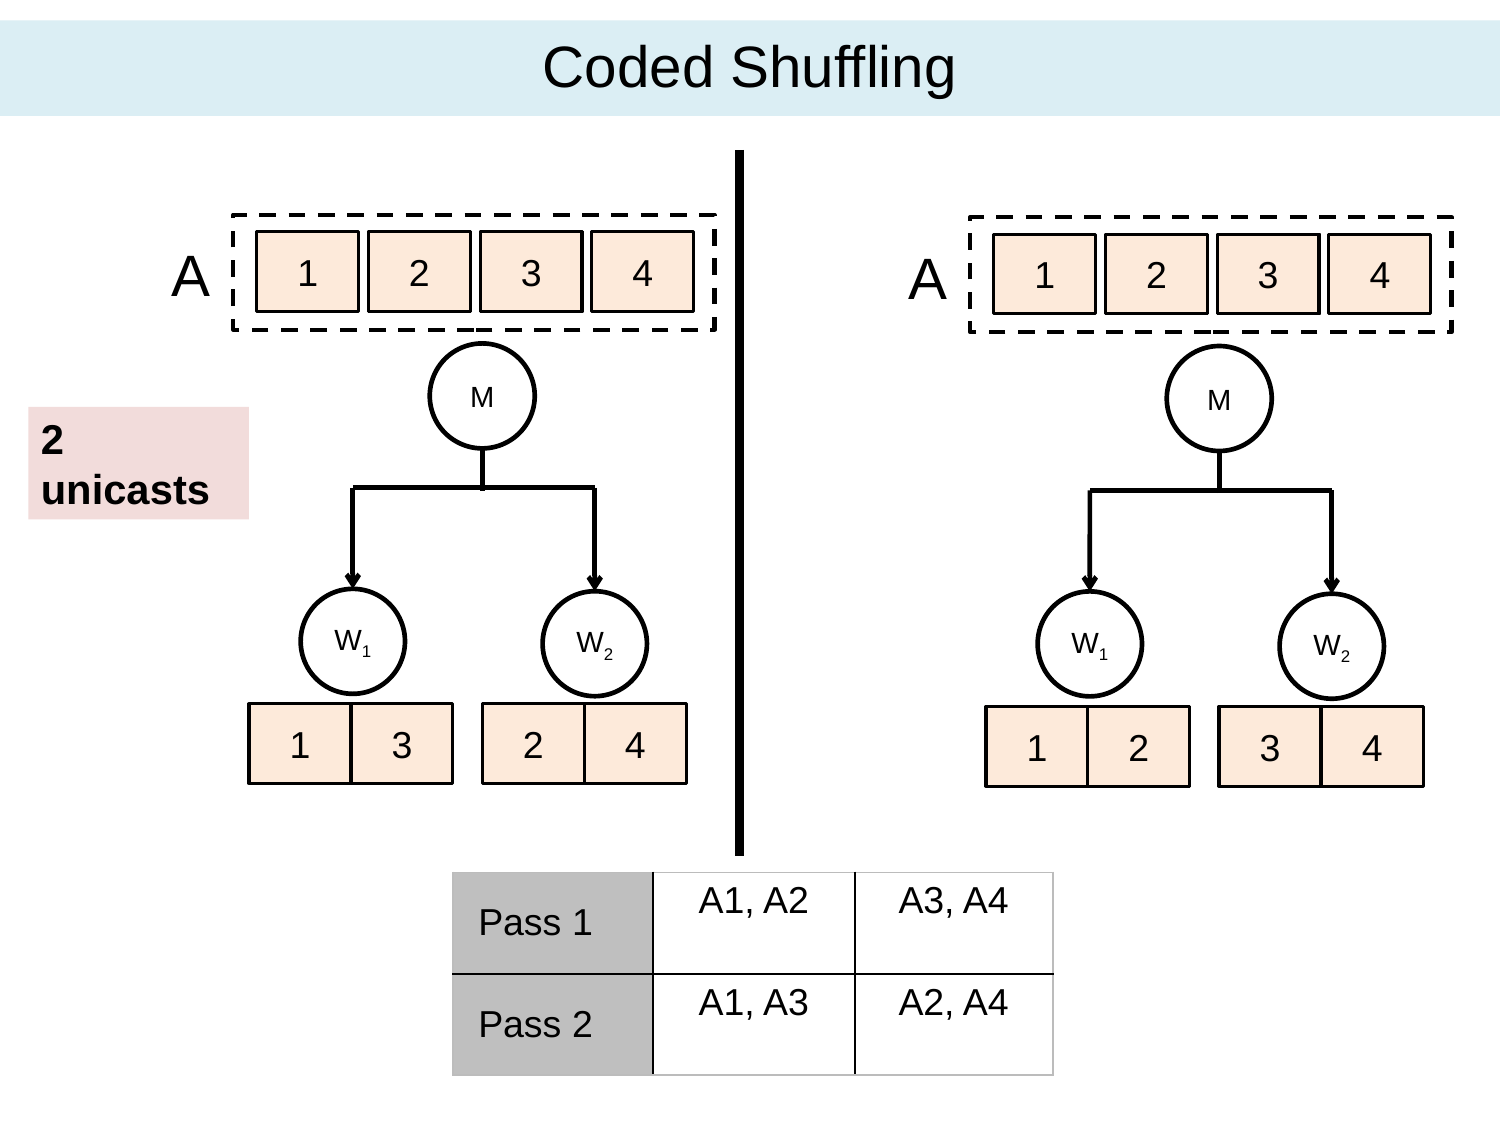

Coded Shuffling

1
2
2
3
3
4
A
1
2
2
3
3
4
A
M
M
2 unicasts
W1
W2
W1
W2
1
3
2
4
1
2
3
2
3
4
|  | A1, A2 | A3, A4 |
| --- | --- | --- |
|  | A1, A3 | A2, A4 |
Pass 1
Pass 2